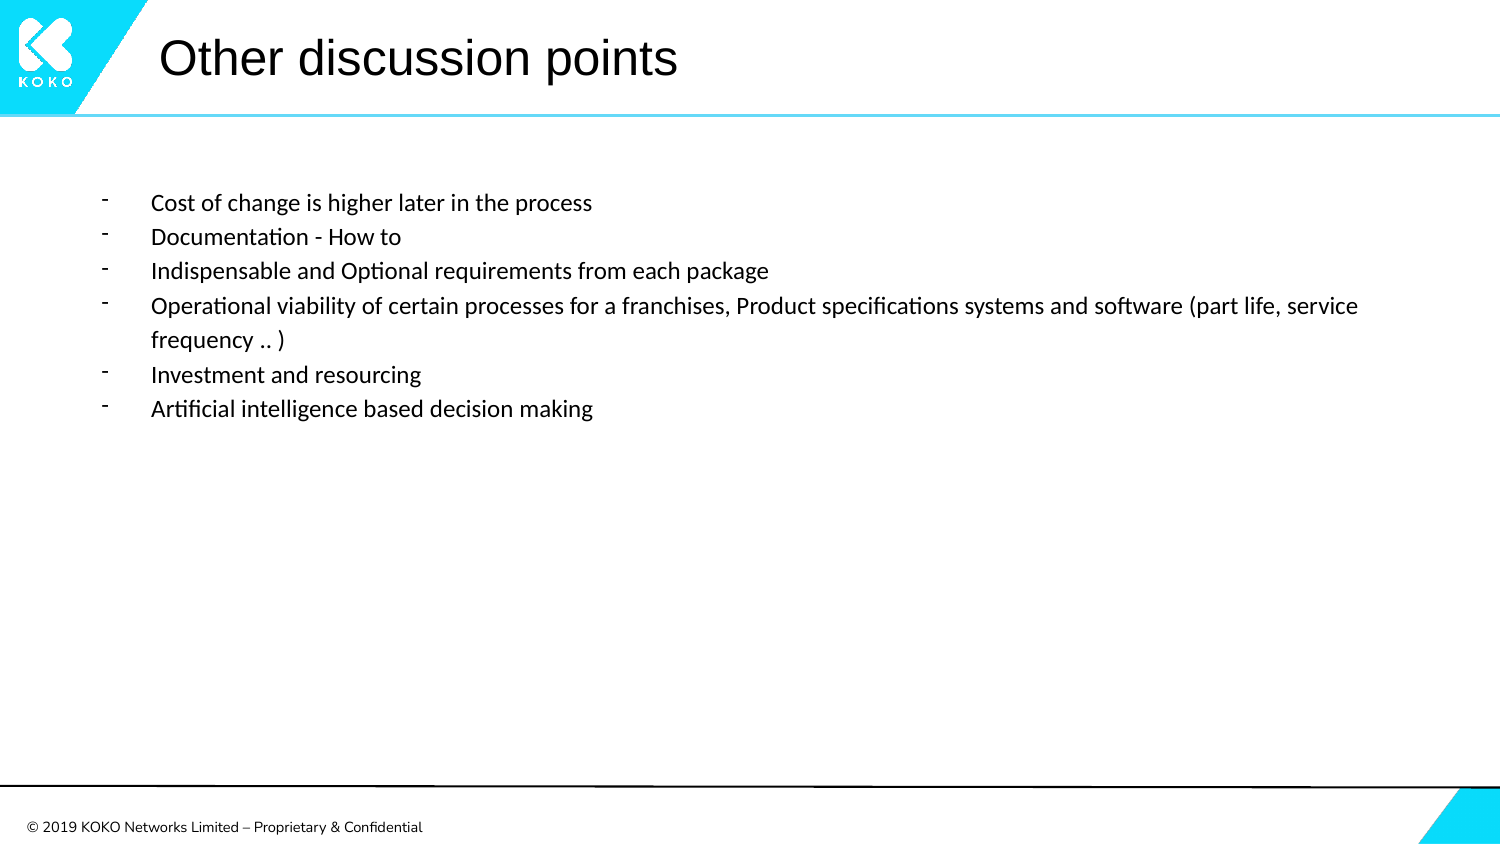

# Other discussion points
Cost of change is higher later in the process
Documentation - How to
Indispensable and Optional requirements from each package
Operational viability of certain processes for a franchises, Product specifications systems and software (part life, service frequency .. )
Investment and resourcing
Artificial intelligence based decision making